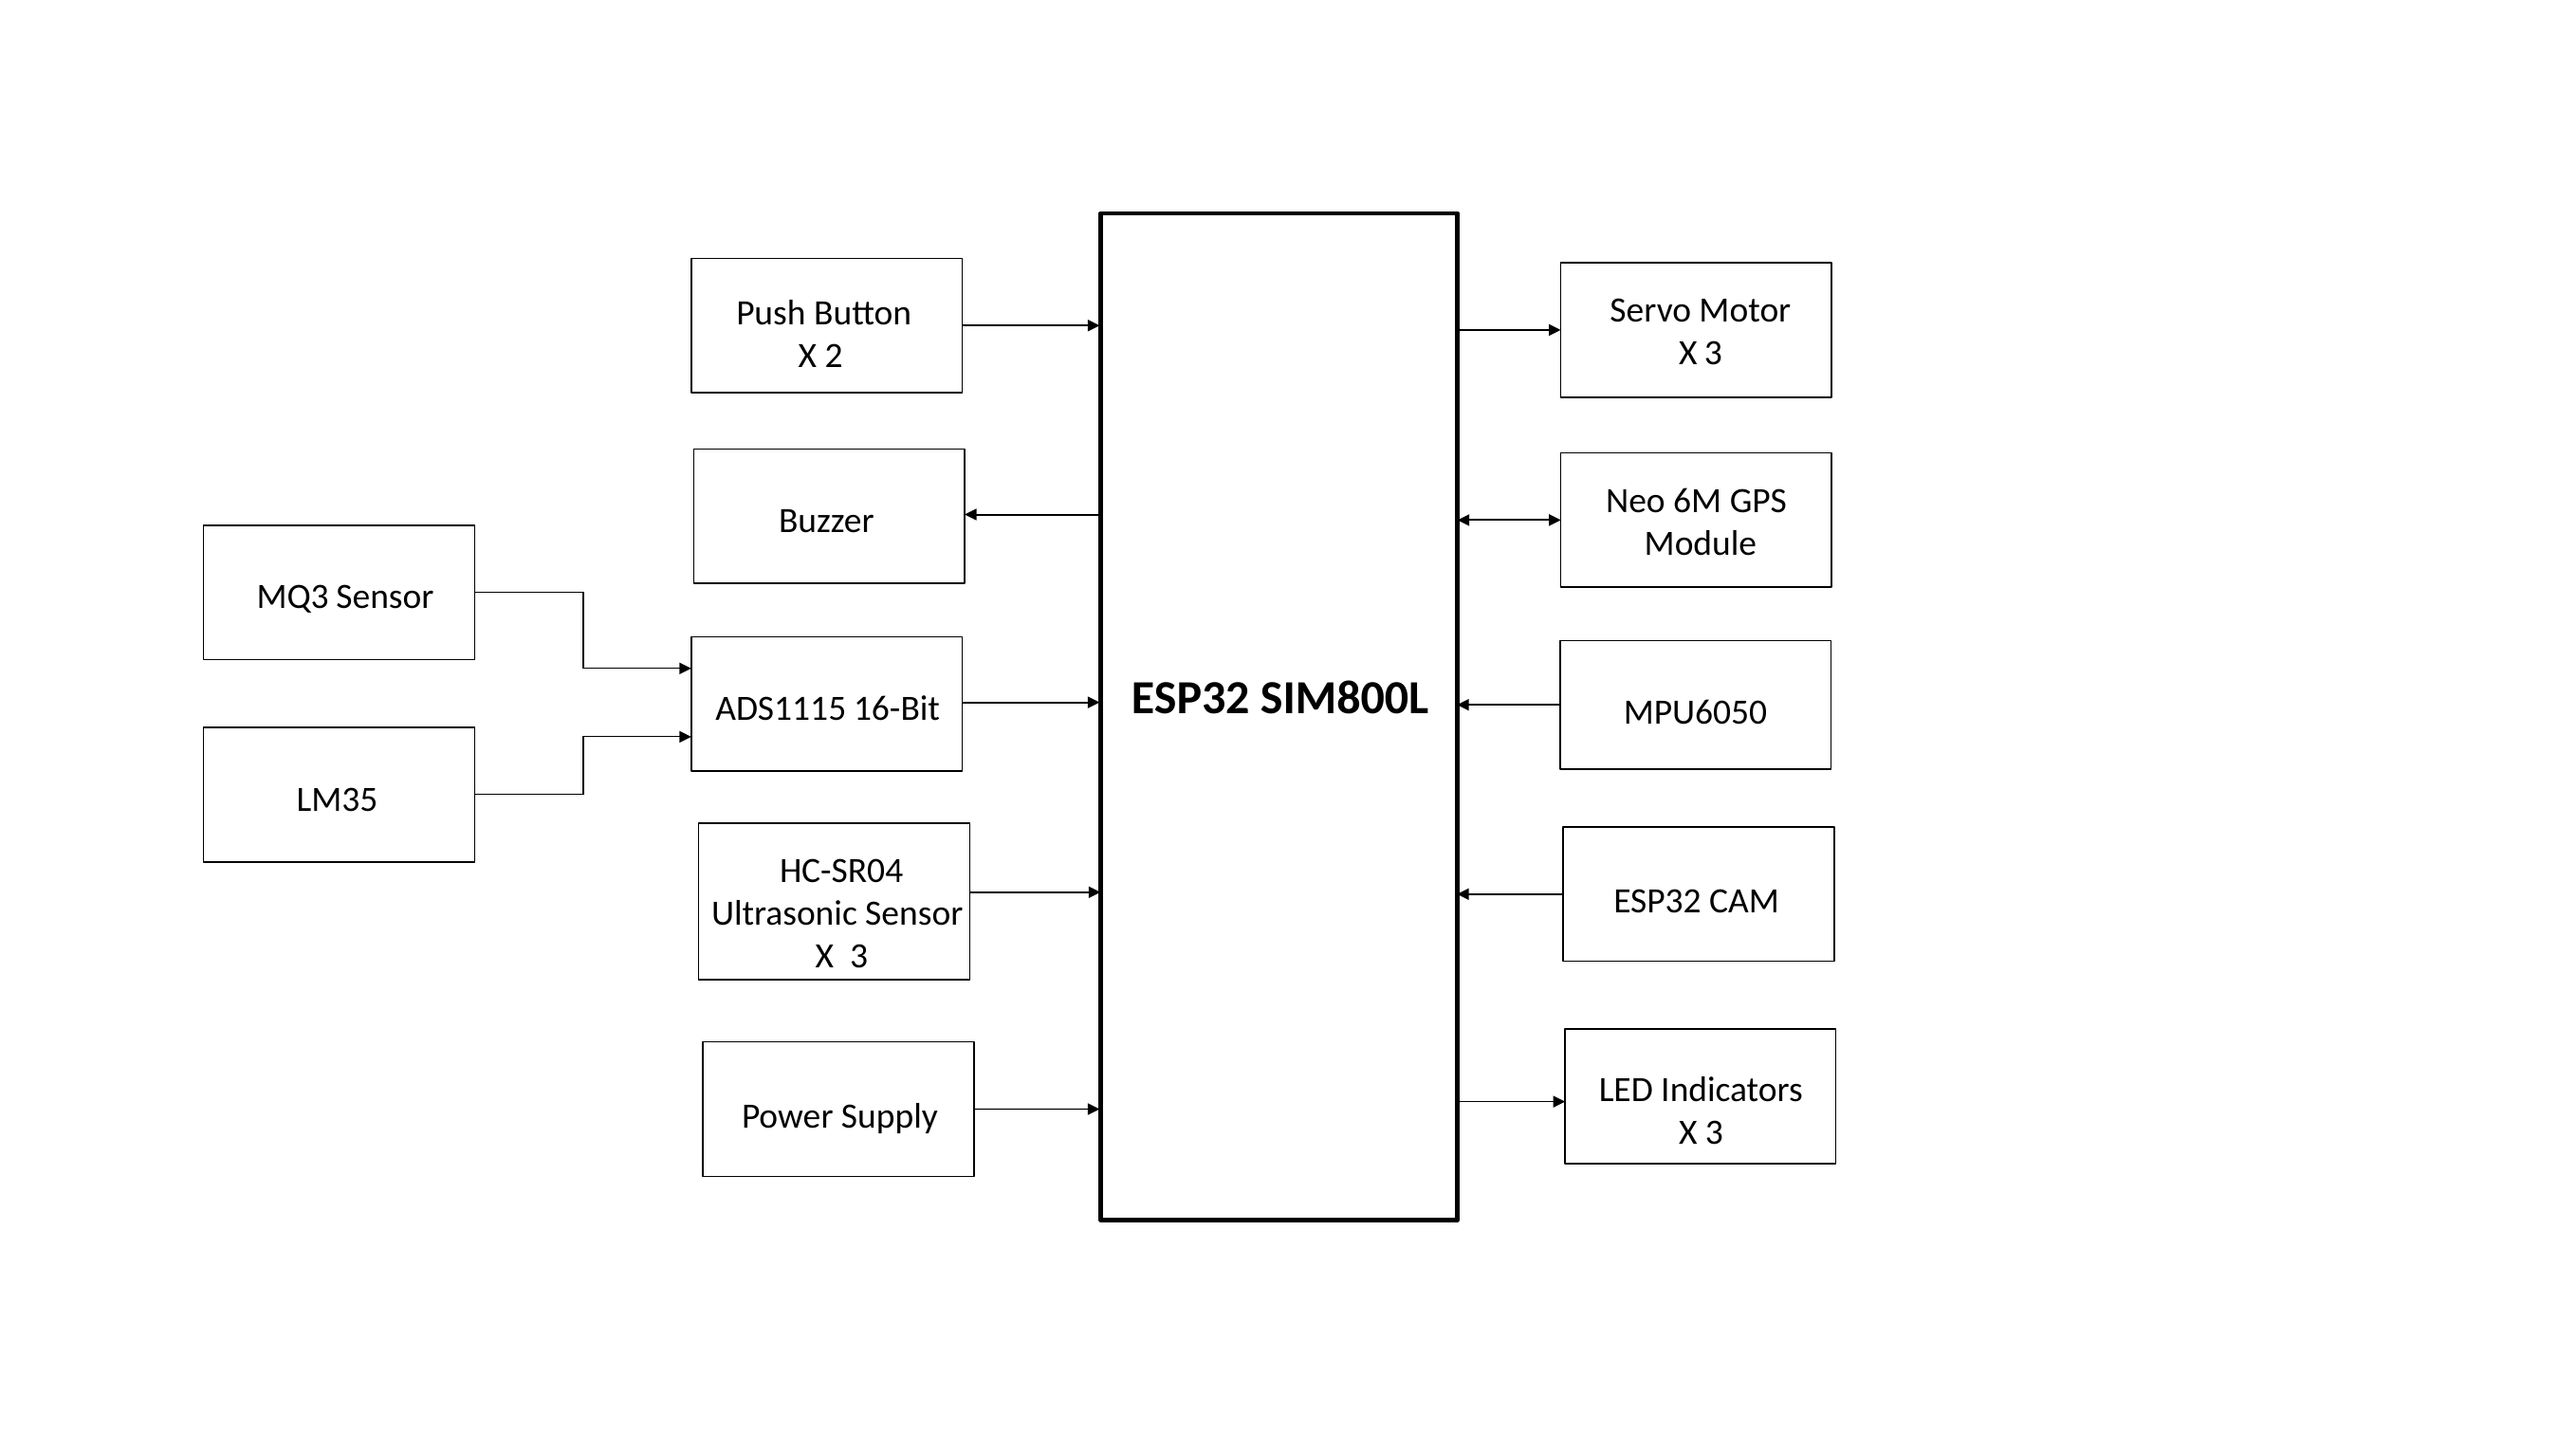

Push Button
X 2

Servo Motor
X 3

Buzzer

Neo 6M GPS
Module

MQ3 Sensor

ADS1115 16-Bit

MPU6050
ESP32 SIM800L

LM35

HC-SR04
Ultrasonic Sensor
X  3

ESP32 CAM

LED Indicators
X 3

Power Supply